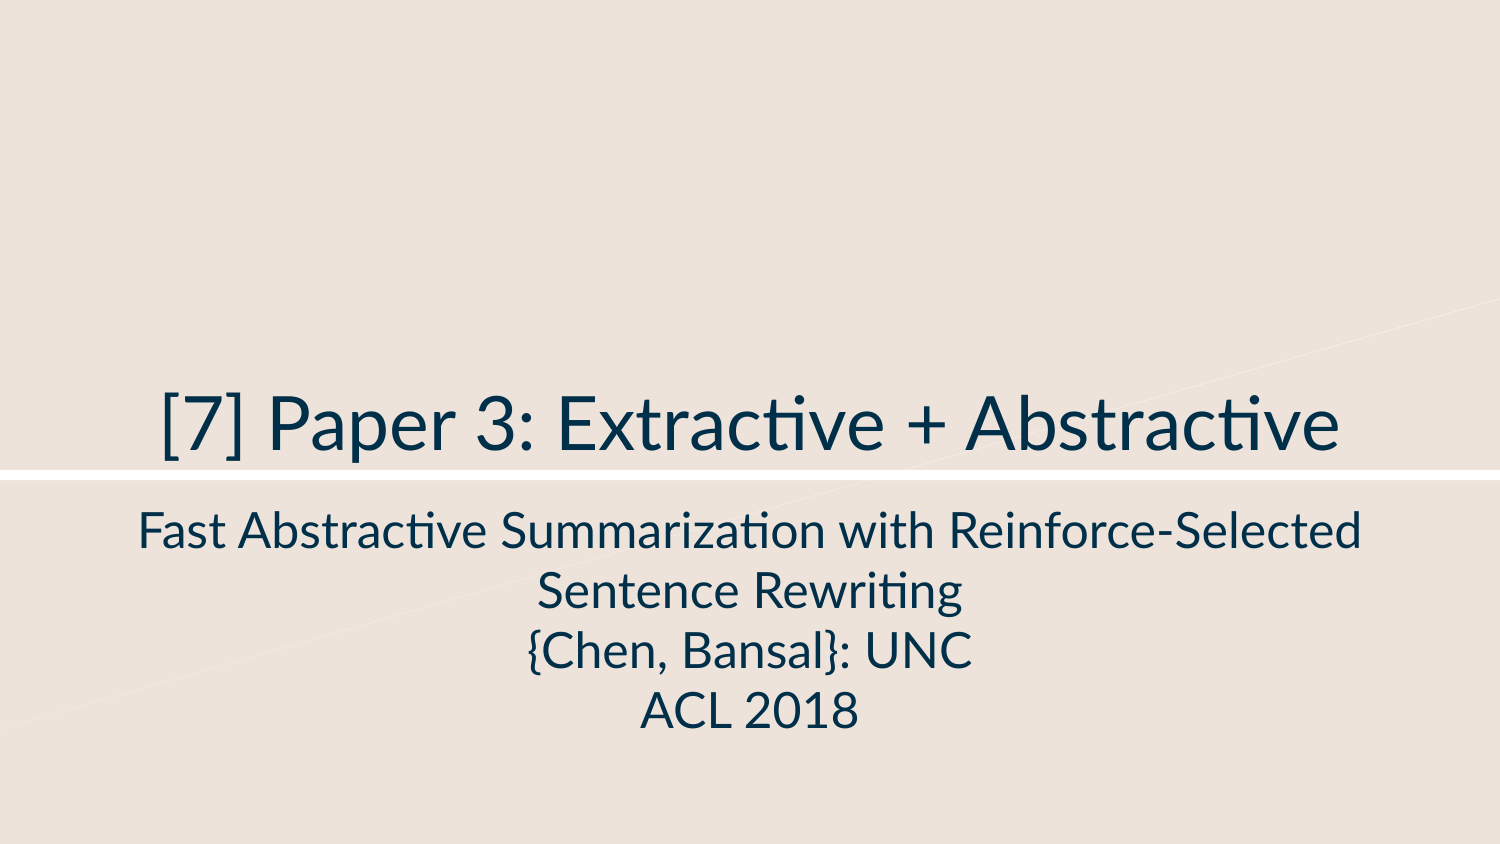

# [7] Paper 3: Extractive + Abstractive
Fast Abstractive Summarization with Reinforce-Selected Sentence Rewriting
{Chen, Bansal}: UNC
ACL 2018